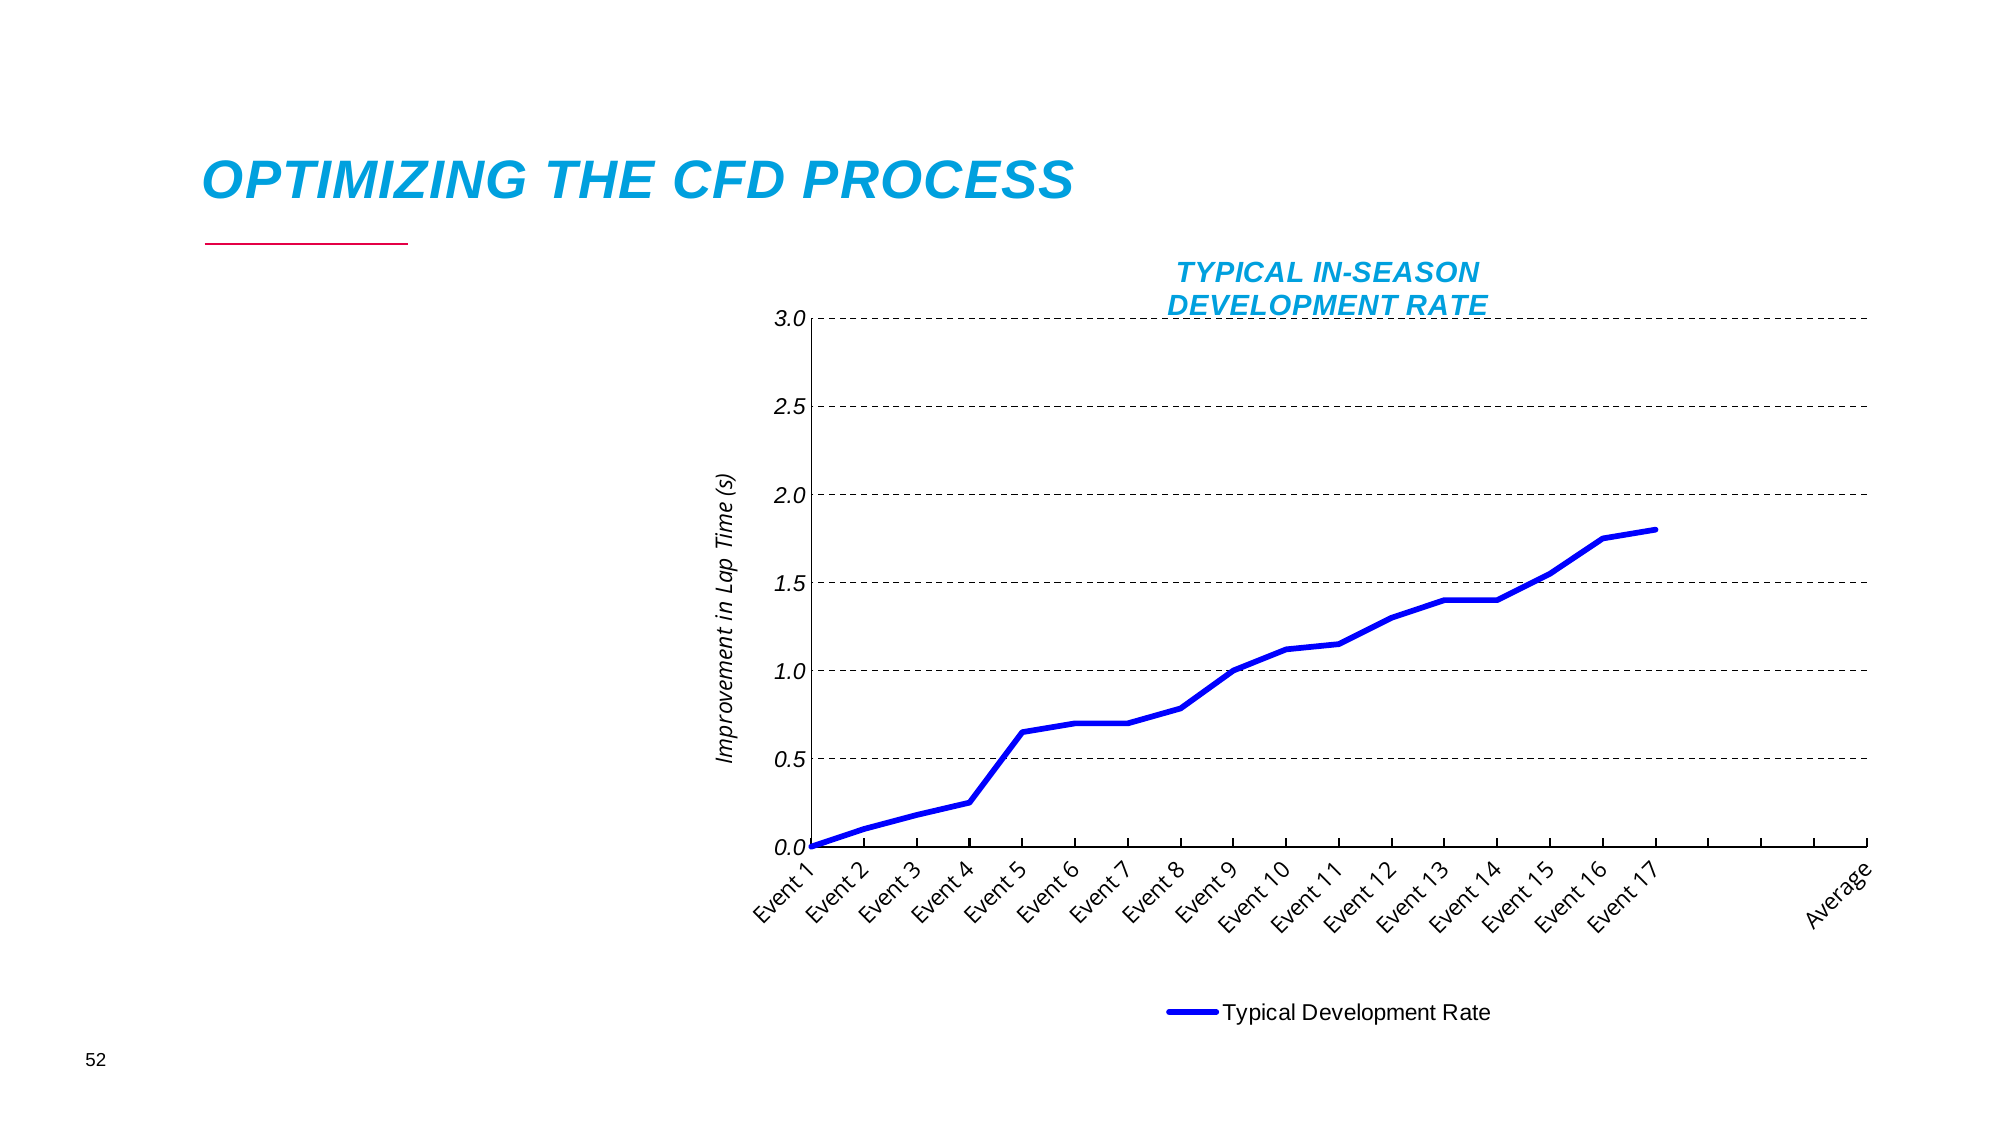

# Optimizing the CFD Process

[unsupported chart]

52